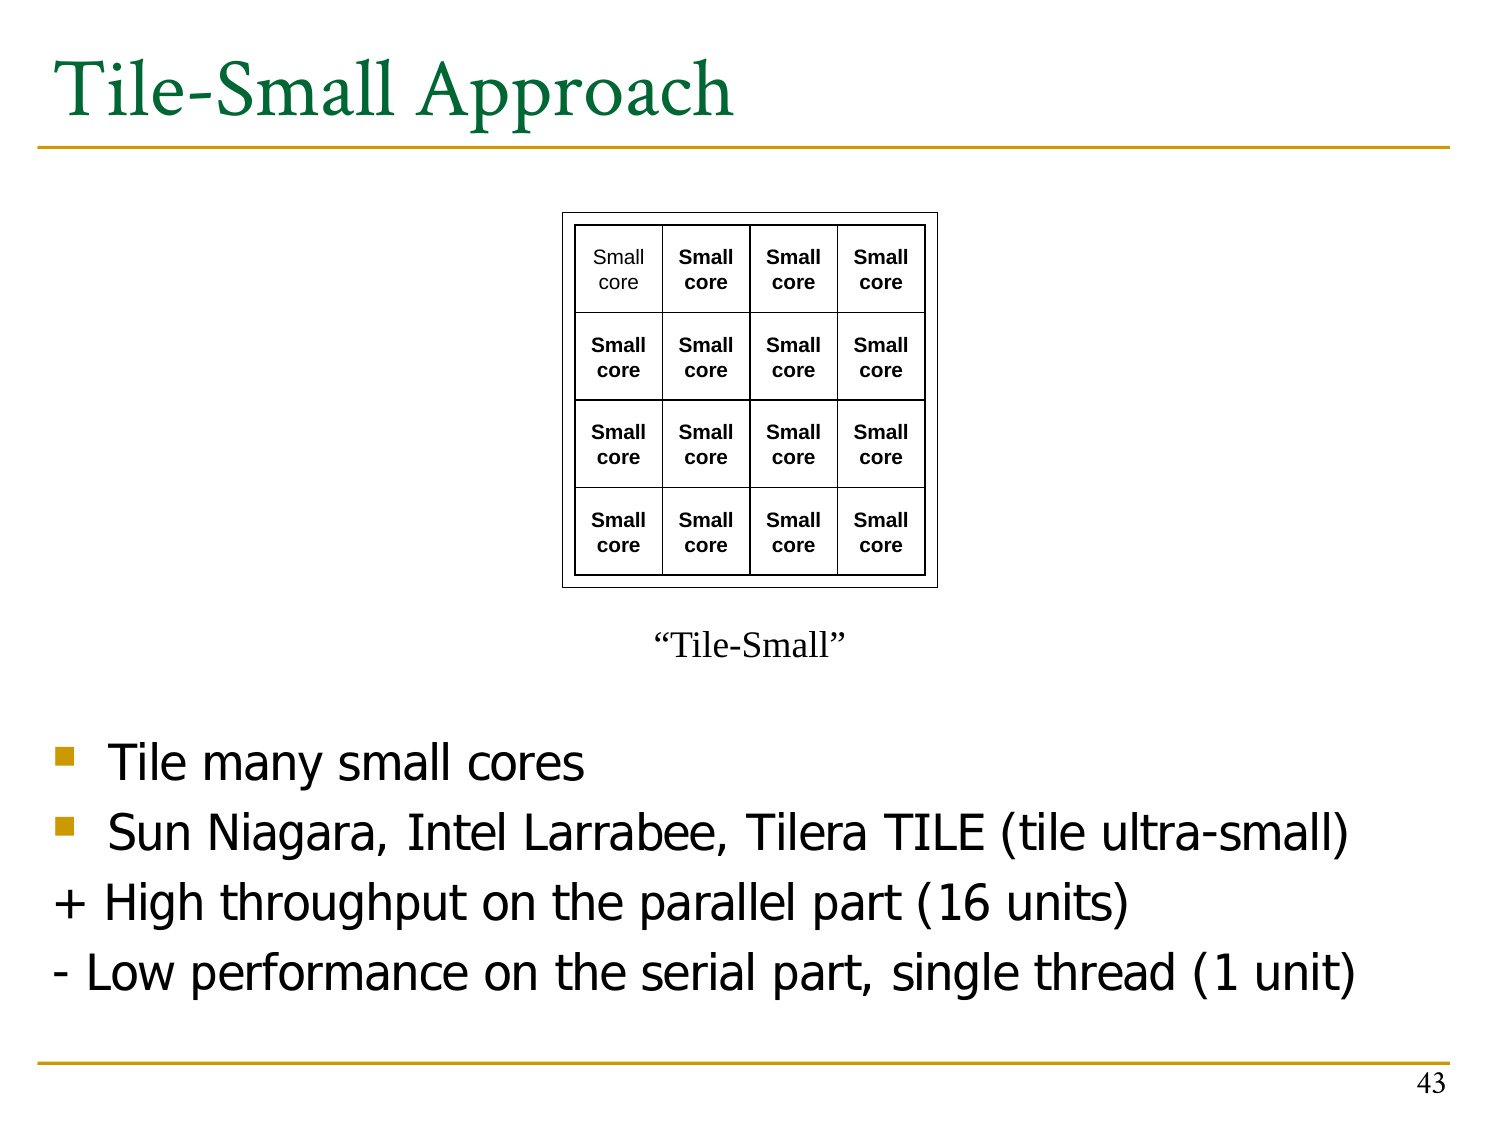

# Tile-Small Approach

Tile many small cores
Sun Niagara, Intel Larrabee, Tilera TILE (tile ultra-small)
+ High throughput on the parallel part (16 units)
- Low performance on the serial part, single thread (1 unit)

Small
core
Small
core
Small
core
Small
core
Small
core
Small
core
Small
core
Small
core
Small
core
Small
core
Small
core
Small
core
Small
core
Small
core
Small
core
Small
core
“Tile-Small”
43